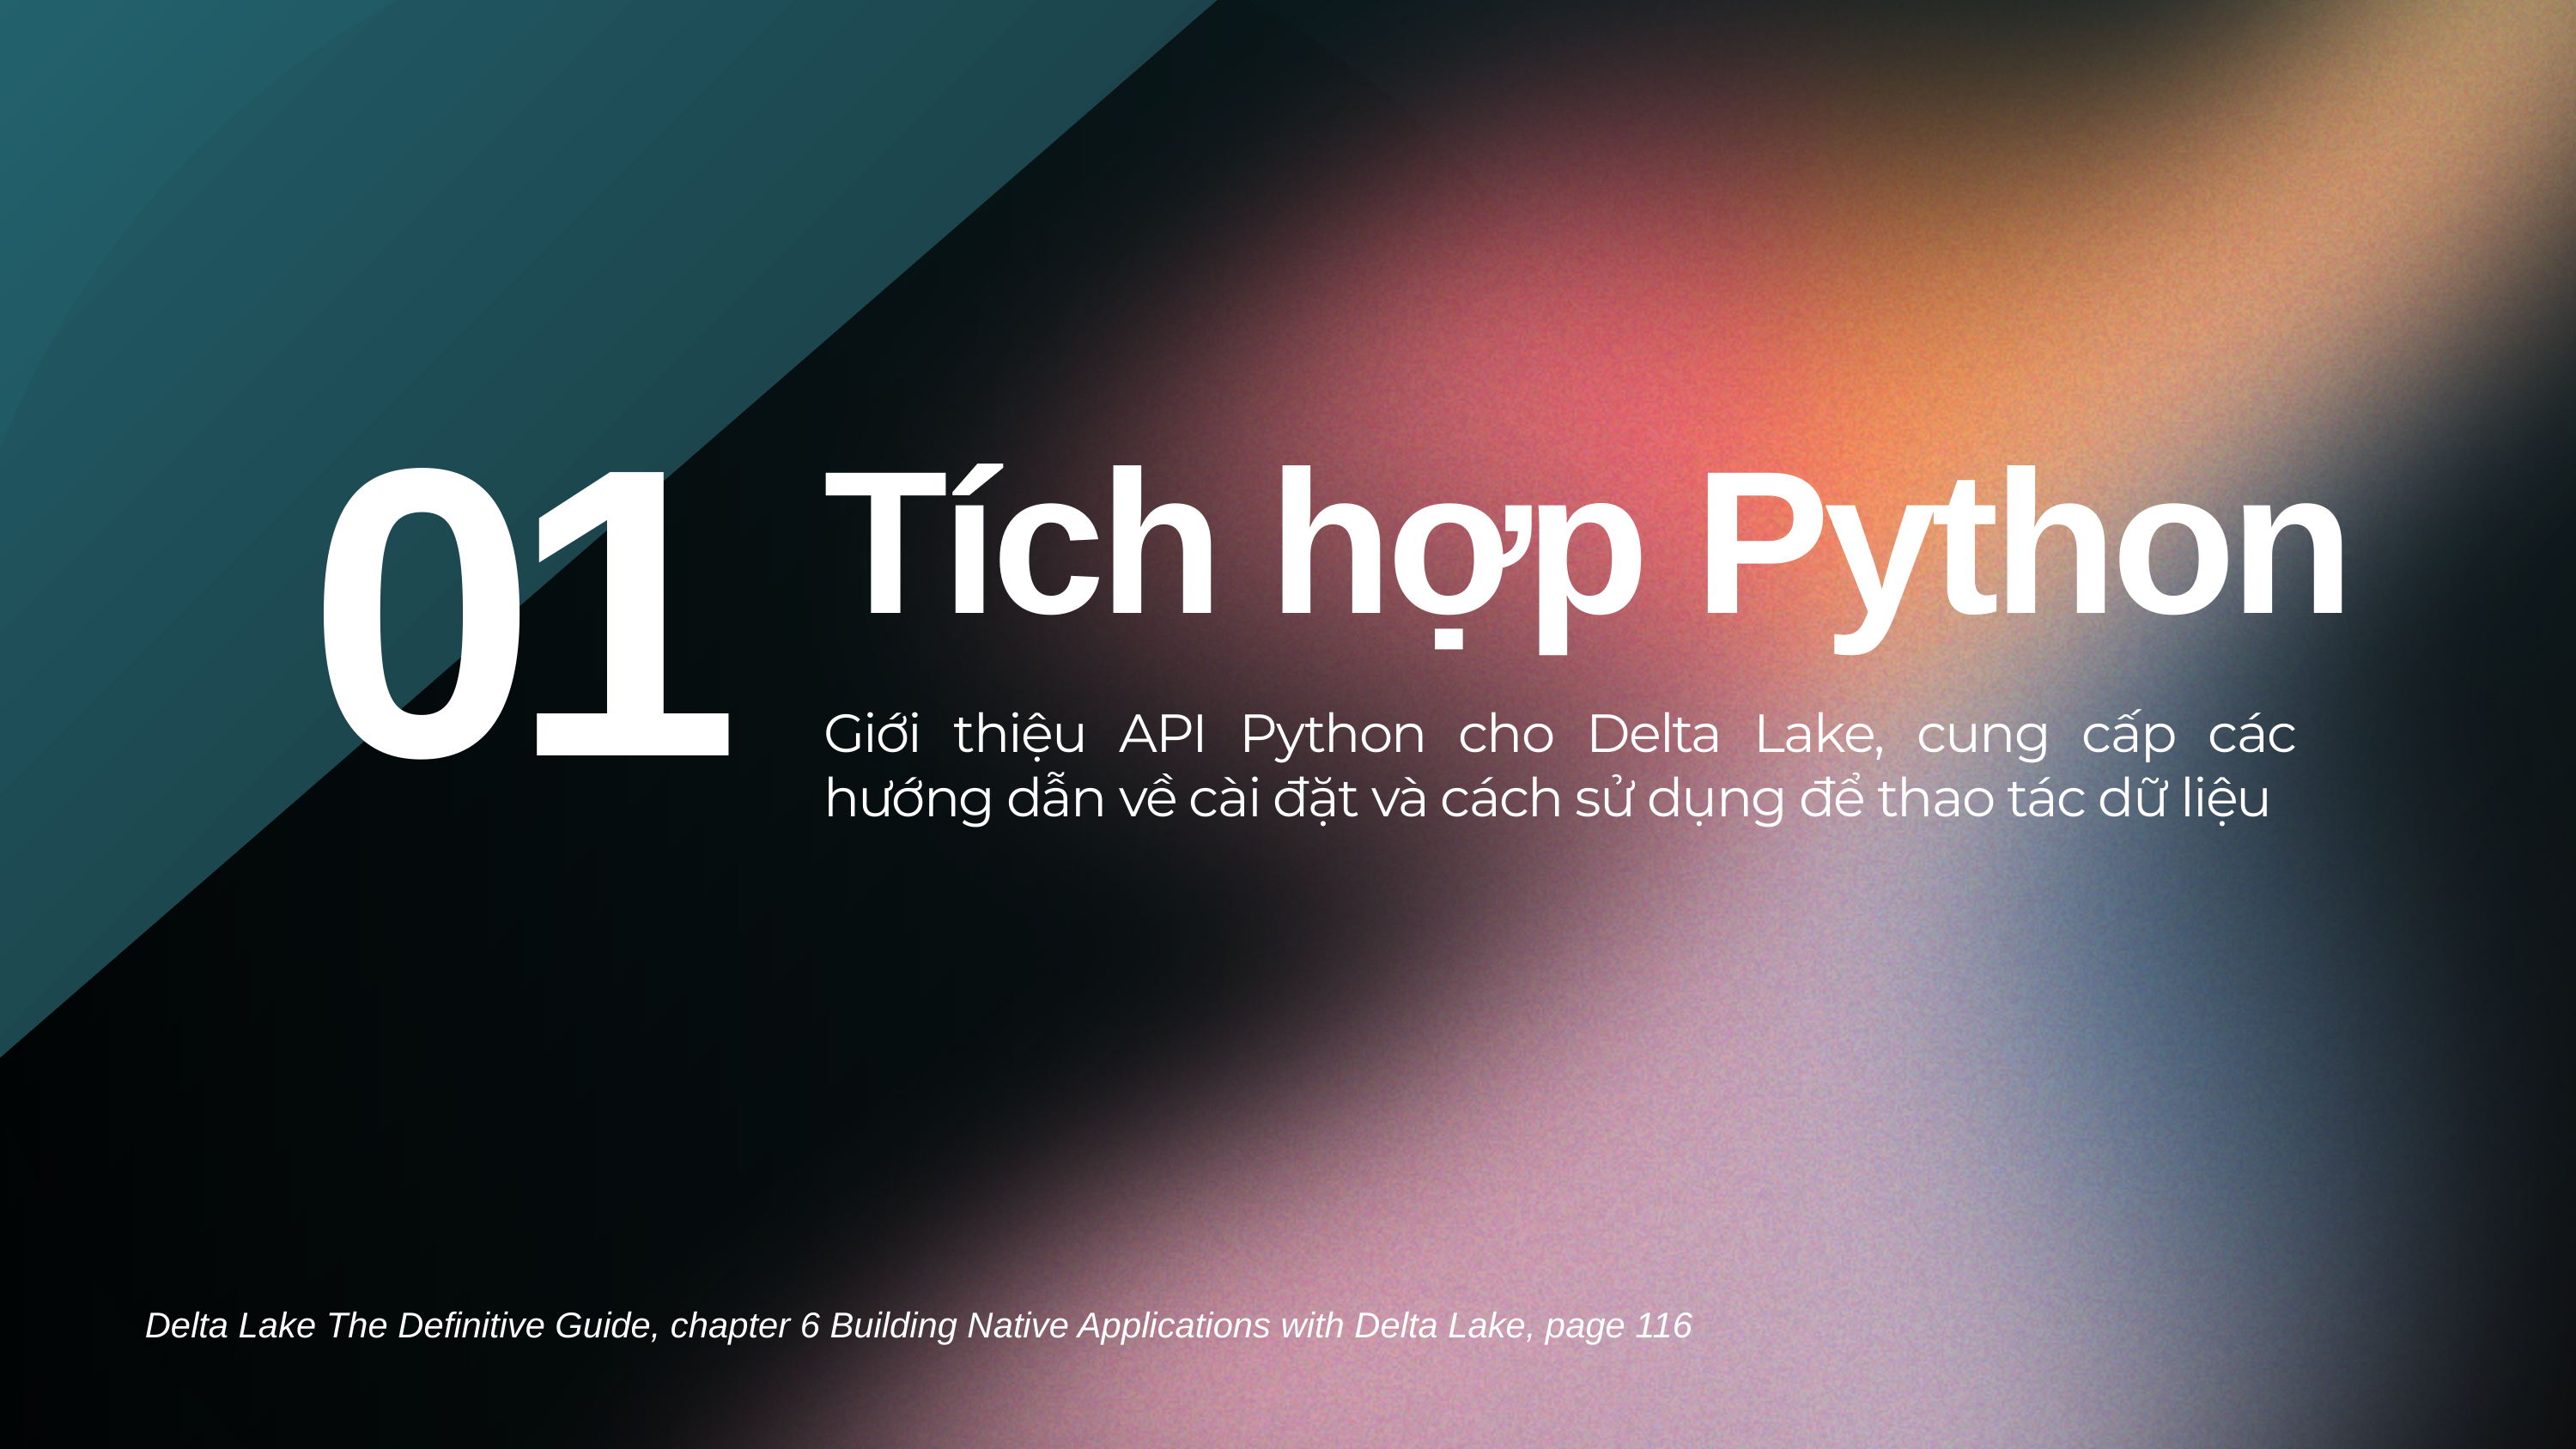

Tích hợp Python
01
Giới thiệu API Python cho Delta Lake, cung cấp các hướng dẫn về cài đặt và cách sử dụng để thao tác dữ liệu
Delta Lake The Definitive Guide, chapter 6 Building Native Applications with Delta Lake, page 116